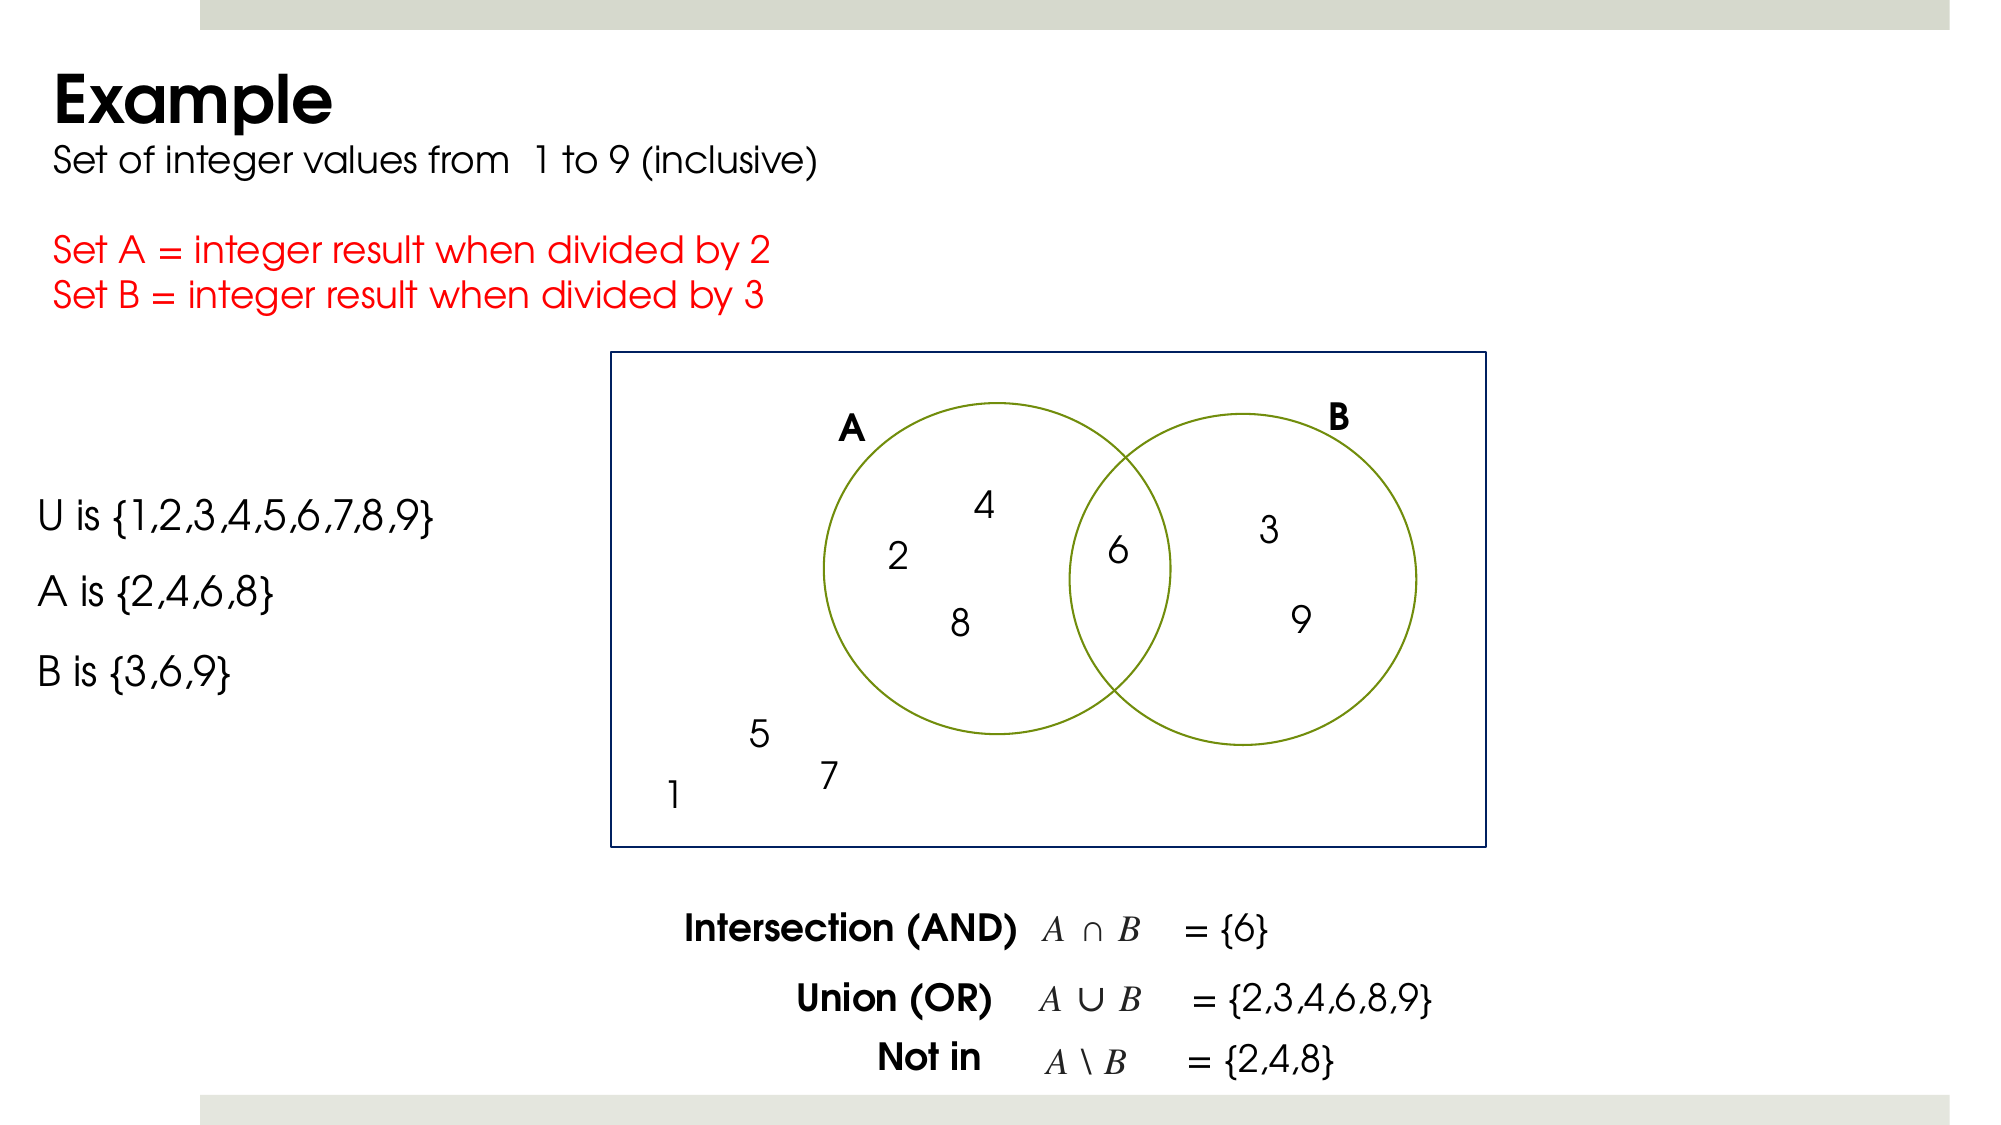

Example
Set of integer values from  1 to 9 (inclusive)
Set A = integer result when divided by 2
Set B = integer result when divided by 3

B
A

4
U is {1,2,3,4,5,6,7,8,9}
3
6
2
A is {2,4,6,8}
9
8
B is {3,6,9}
5
7
1
Intersection (AND)
A ∩ B
= {6}
Union (OR)
A ∪ B
= {2,3,4,6,8,9}
Not in
= {2,4,8}
A \ B